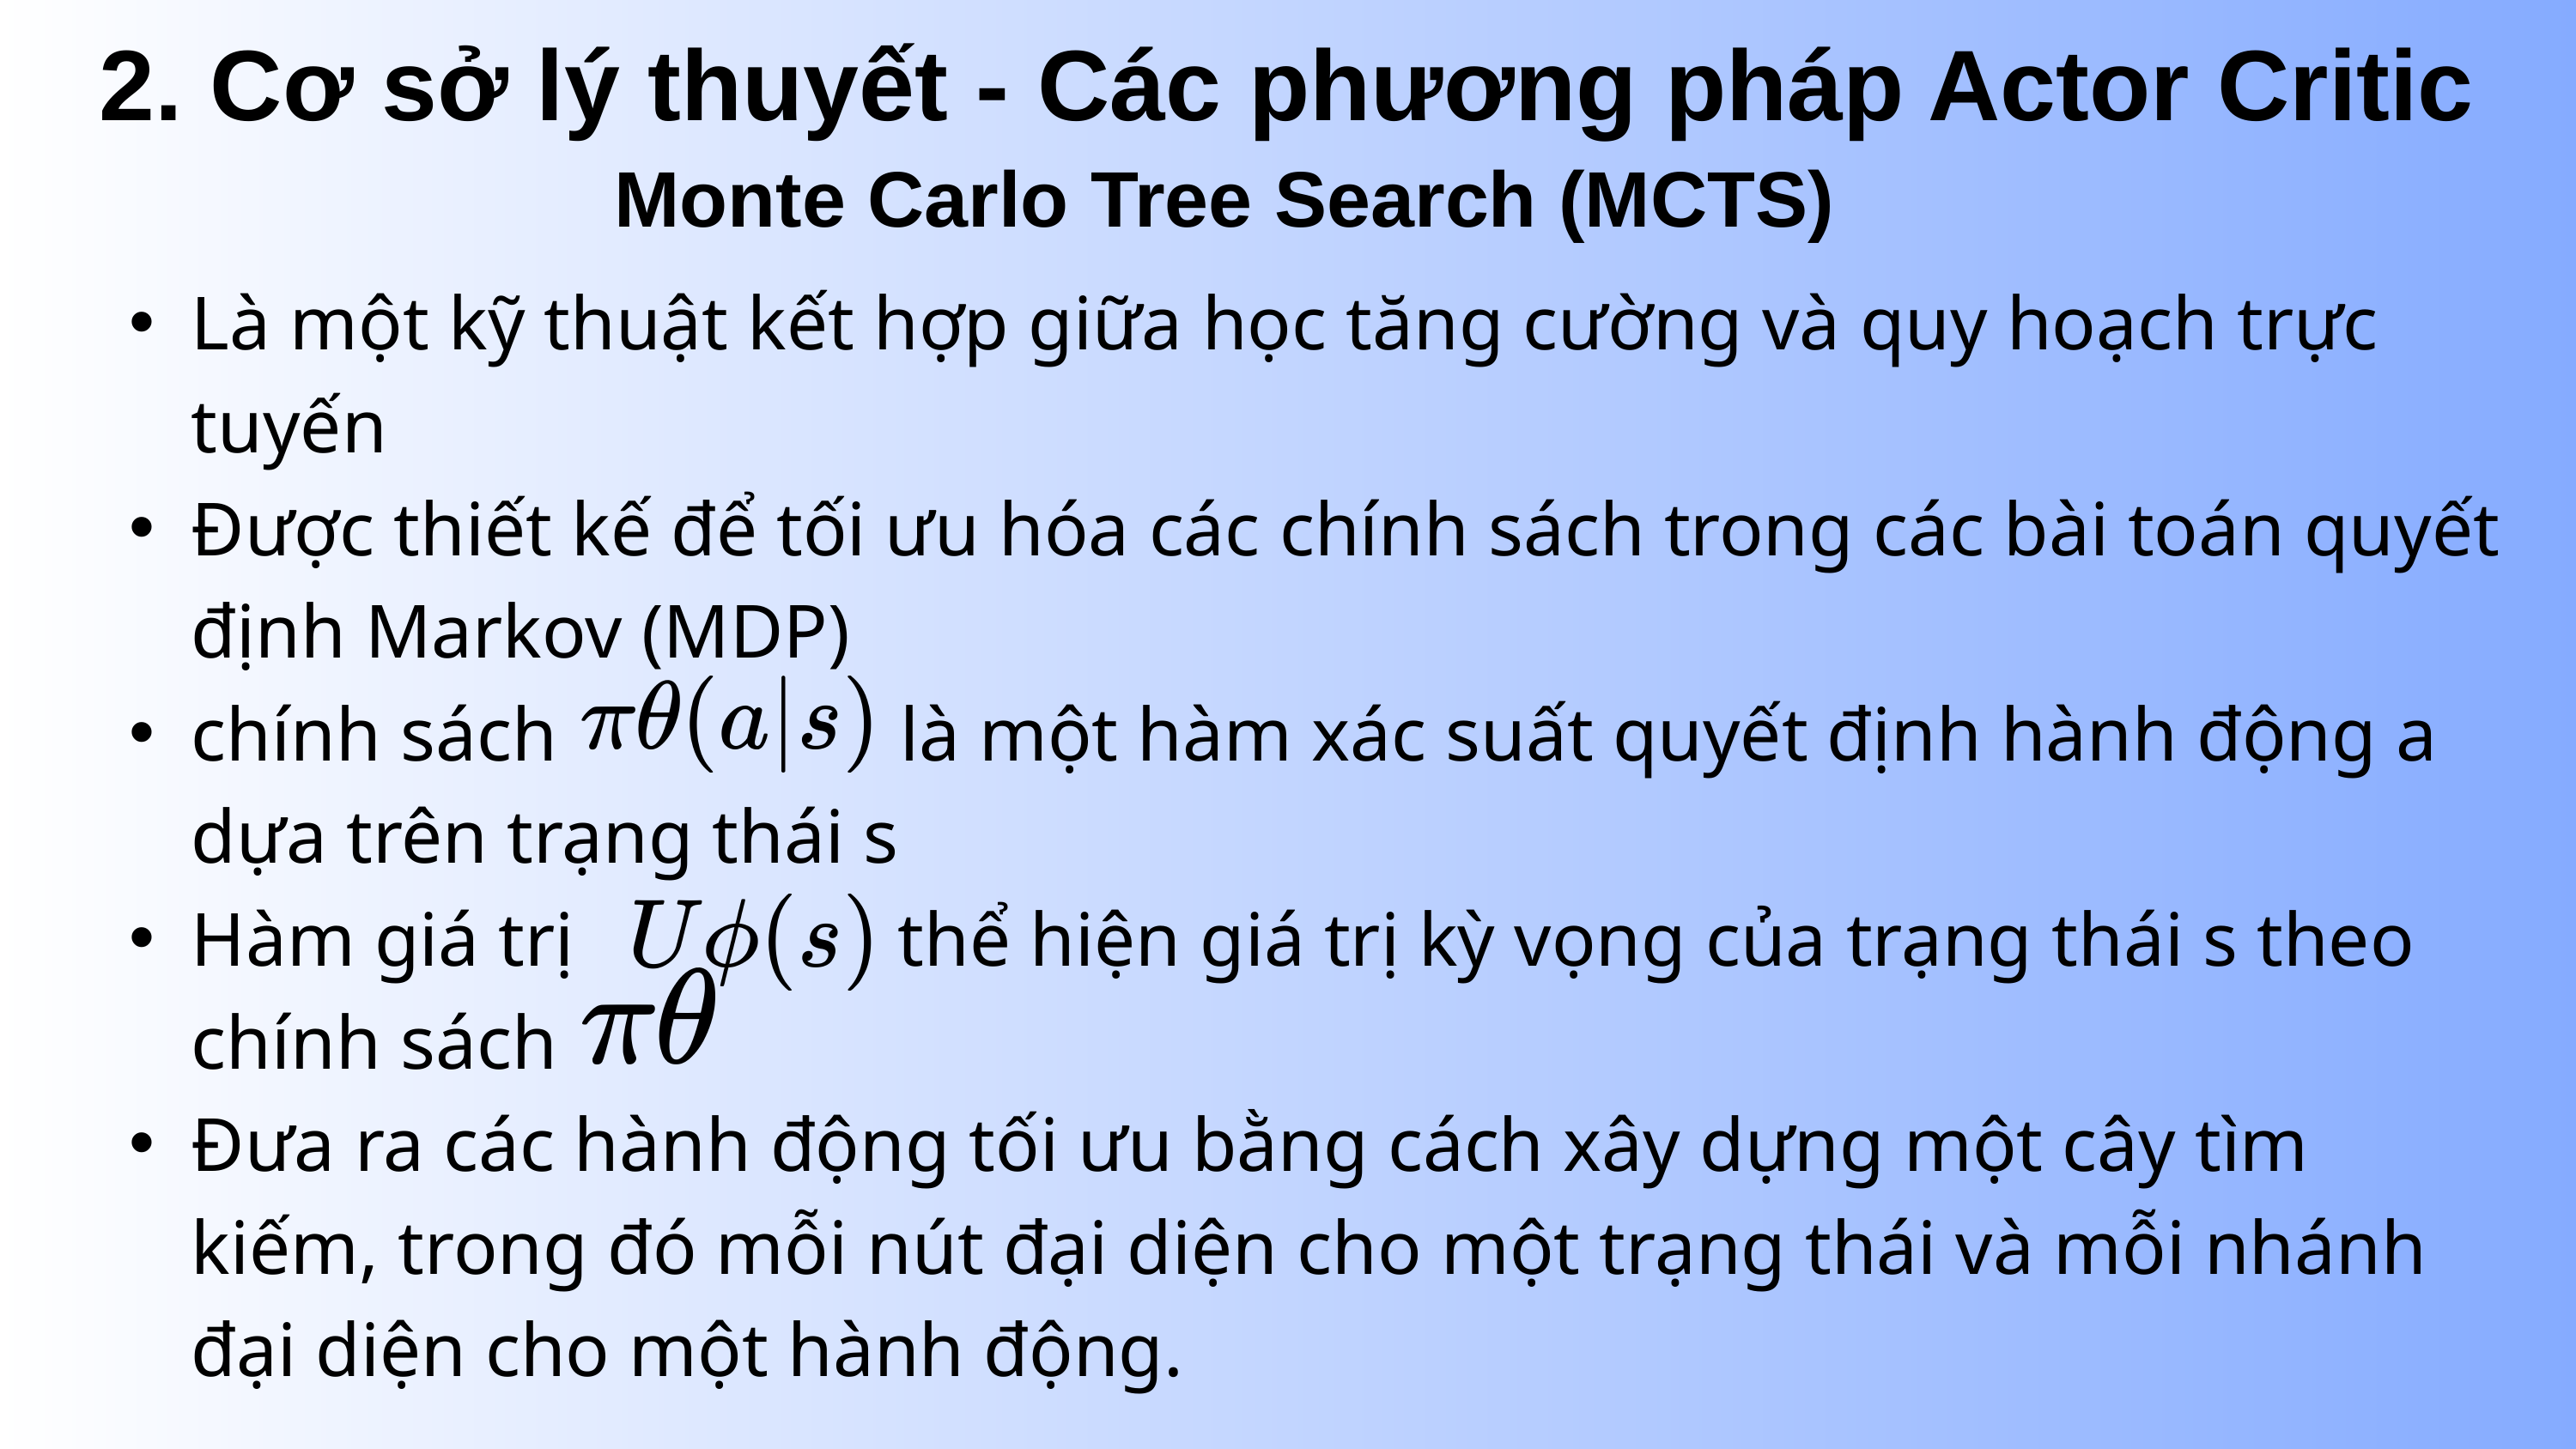

2. Cơ sở lý thuyết - Các phương pháp Actor Critic
Monte Carlo Tree Search (MCTS)
Là một kỹ thuật kết hợp giữa học tăng cường và quy hoạch trực tuyến
Được thiết kế để tối ưu hóa các chính sách trong các bài toán quyết định Markov (MDP)
chính sách                  là một hàm xác suất quyết định hành động a dựa trên trạng thái s
Hàm giá trị                 thể hiện giá trị kỳ vọng của trạng thái s theo chính sách
Đưa ra các hành động tối ưu bằng cách xây dựng một cây tìm kiếm, trong đó mỗi nút đại diện cho một trạng thái và mỗi nhánh đại diện cho một hành động.